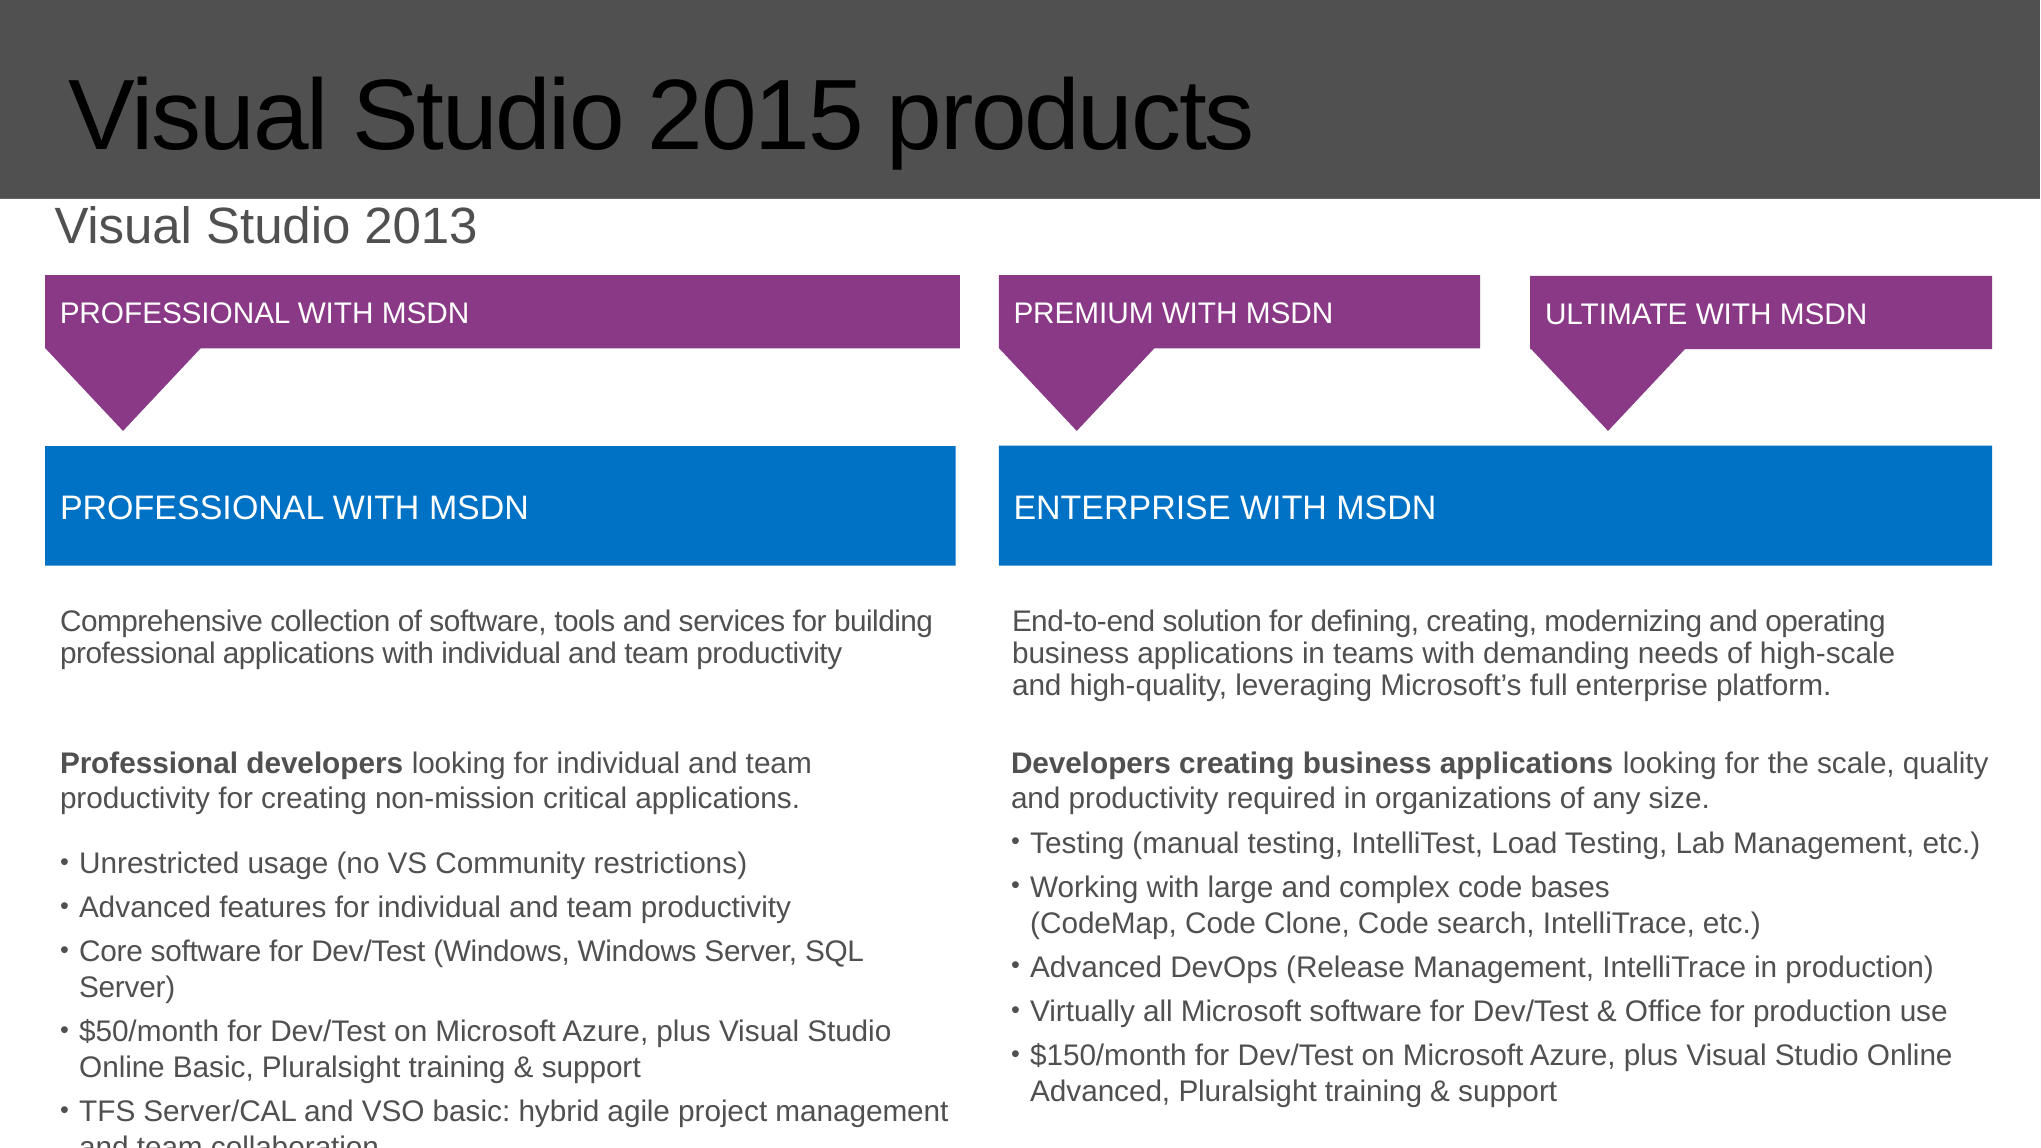

# Visual Studio 2015 products
Visual Studio 2013
PROFESSIONAL WITH MSDN
PREMIUM WITH MSDN
ULTIMATE WITH MSDN

ENTERPRISE WITH MSDN
PROFESSIONAL WITH MSDN
End-to-end solution for defining, creating, modernizing and operating business applications in teams with demanding needs of high-scale and high-quality, leveraging Microsoft’s full enterprise platform.
Comprehensive collection of software, tools and services for building professional applications with individual and team productivity
Professional developers looking for individual and team productivity for creating non-mission critical applications.
Unrestricted usage (no VS Community restrictions)
Advanced features for individual and team productivity
Core software for Dev/Test (Windows, Windows Server, SQL Server)
$50/month for Dev/Test on Microsoft Azure, plus Visual Studio Online Basic, Pluralsight training & support
TFS Server/CAL and VSO basic: hybrid agile project management and team collaboration
Developers creating business applications looking for the scale, quality and productivity required in organizations of any size.
Testing (manual testing, IntelliTest, Load Testing, Lab Management, etc.)
Working with large and complex code bases
(CodeMap, Code Clone, Code search, IntelliTrace, etc.)
Advanced DevOps (Release Management, IntelliTrace in production)
Virtually all Microsoft software for Dev/Test & Office for production use
$150/month for Dev/Test on Microsoft Azure, plus Visual Studio Online Advanced, Pluralsight training & support